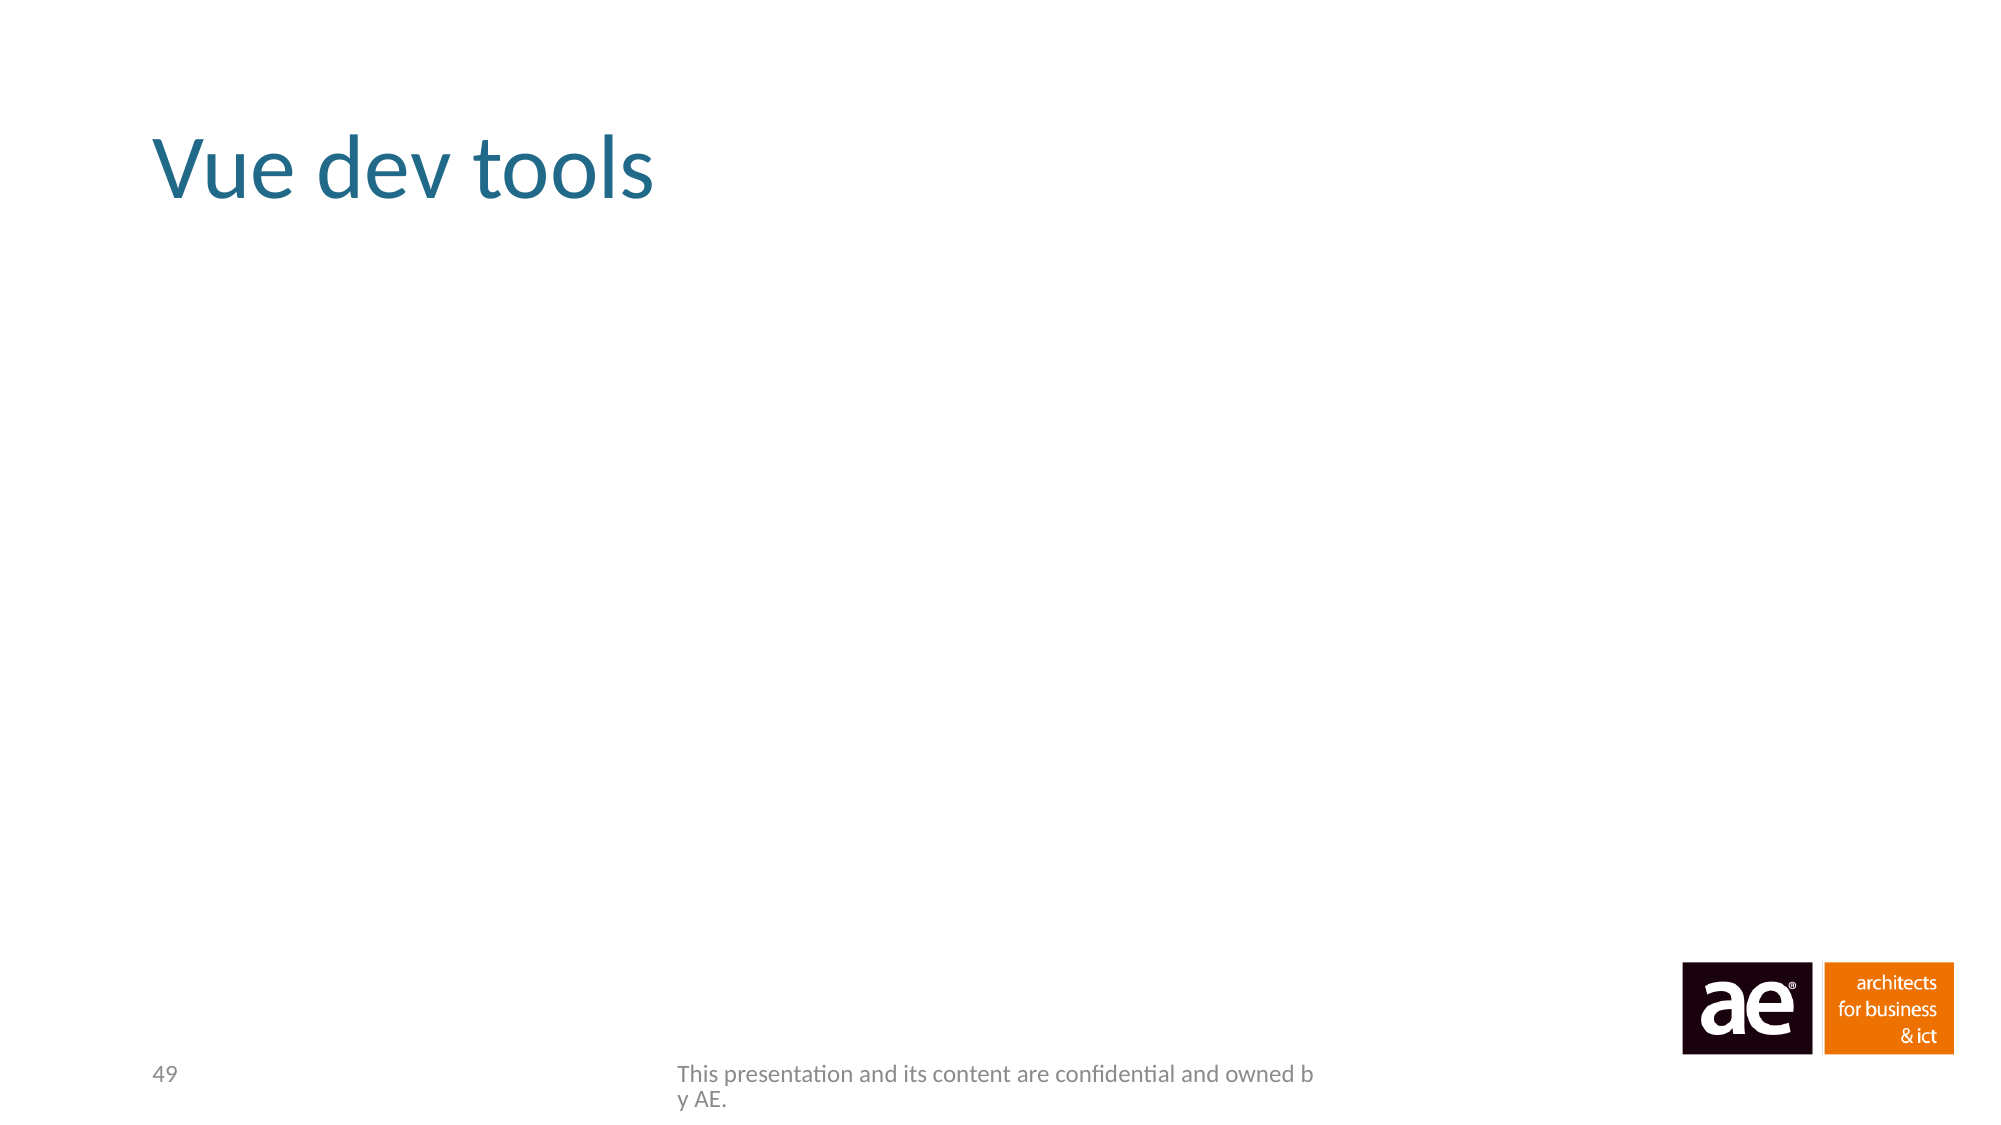

# Vue dev tools

49
This presentation and its content are confidential and owned by AE.